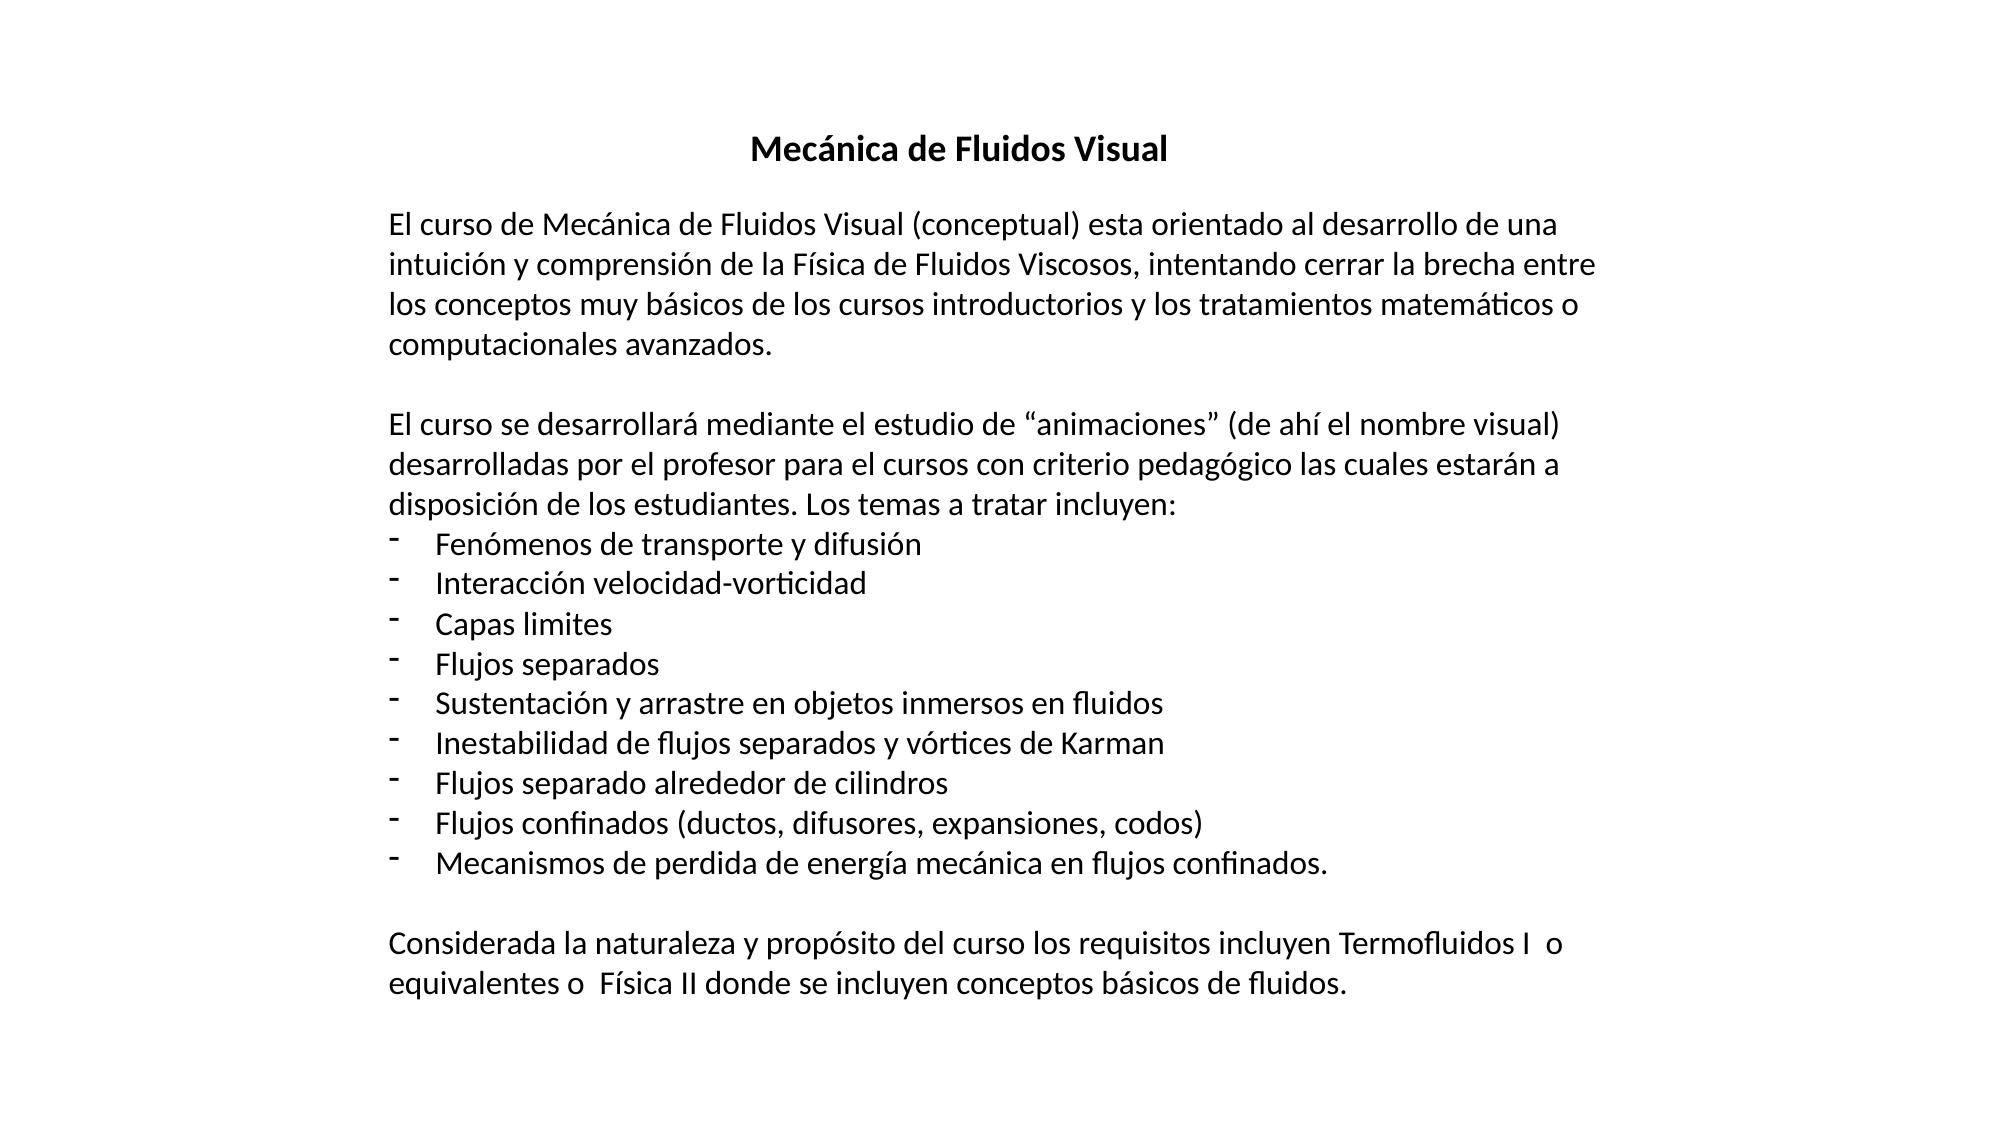

Mecánica de Fluidos Visual
El curso de Mecánica de Fluidos Visual (conceptual) esta orientado al desarrollo de una intuición y comprensión de la Física de Fluidos Viscosos, intentando cerrar la brecha entre los conceptos muy básicos de los cursos introductorios y los tratamientos matemáticos o computacionales avanzados.

El curso se desarrollará mediante el estudio de “animaciones” (de ahí el nombre visual) desarrolladas por el profesor para el cursos con criterio pedagógico las cuales estarán a disposición de los estudiantes. Los temas a tratar incluyen:
Fenómenos de transporte y difusión
Interacción velocidad-vorticidad
Capas limites
Flujos separados
Sustentación y arrastre en objetos inmersos en fluidos
Inestabilidad de flujos separados y vórtices de Karman
Flujos separado alrededor de cilindros
Flujos confinados (ductos, difusores, expansiones, codos)
Mecanismos de perdida de energía mecánica en flujos confinados.

Considerada la naturaleza y propósito del curso los requisitos incluyen Termofluidos I  o equivalentes o  Física II donde se incluyen conceptos básicos de fluidos.